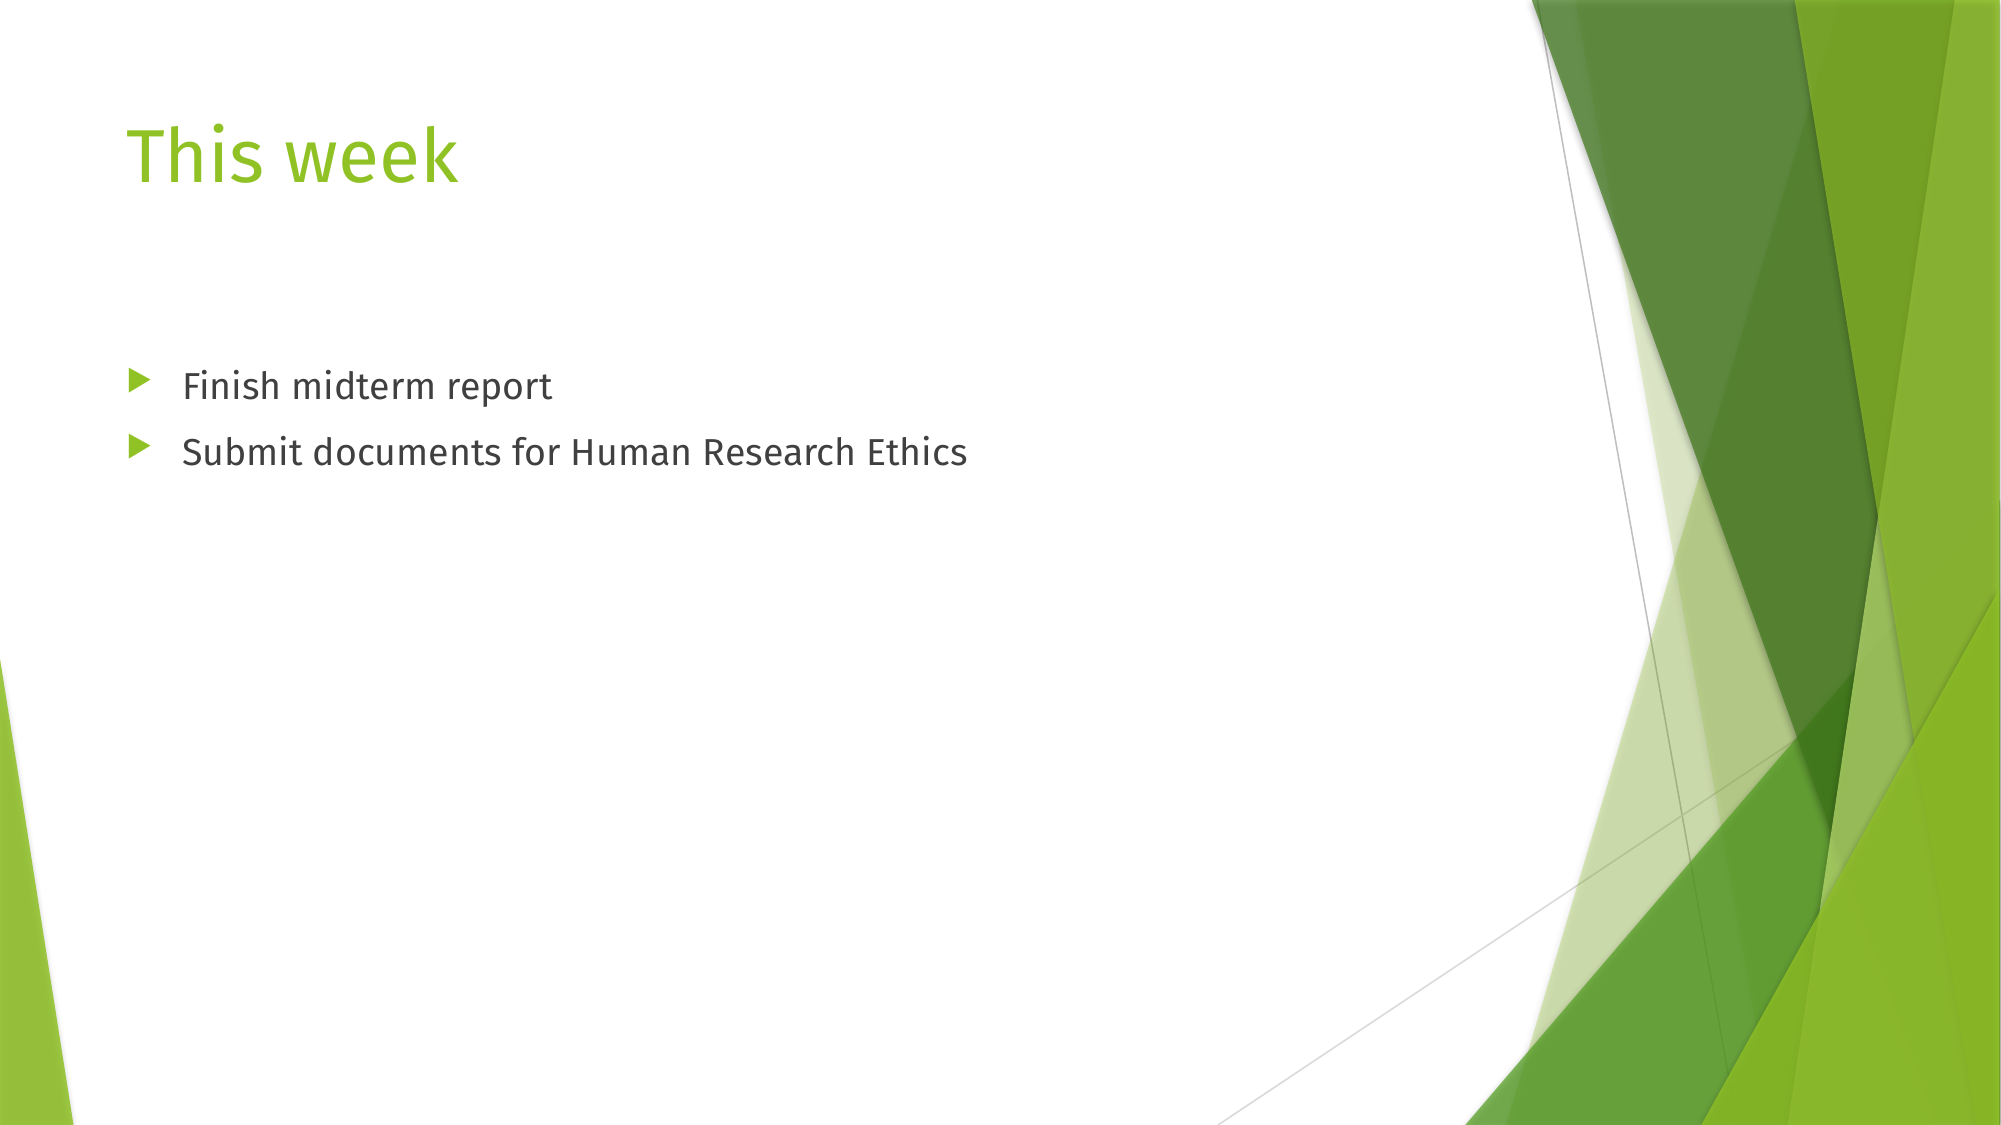

# This week
Finish midterm report
Submit documents for Human Research Ethics